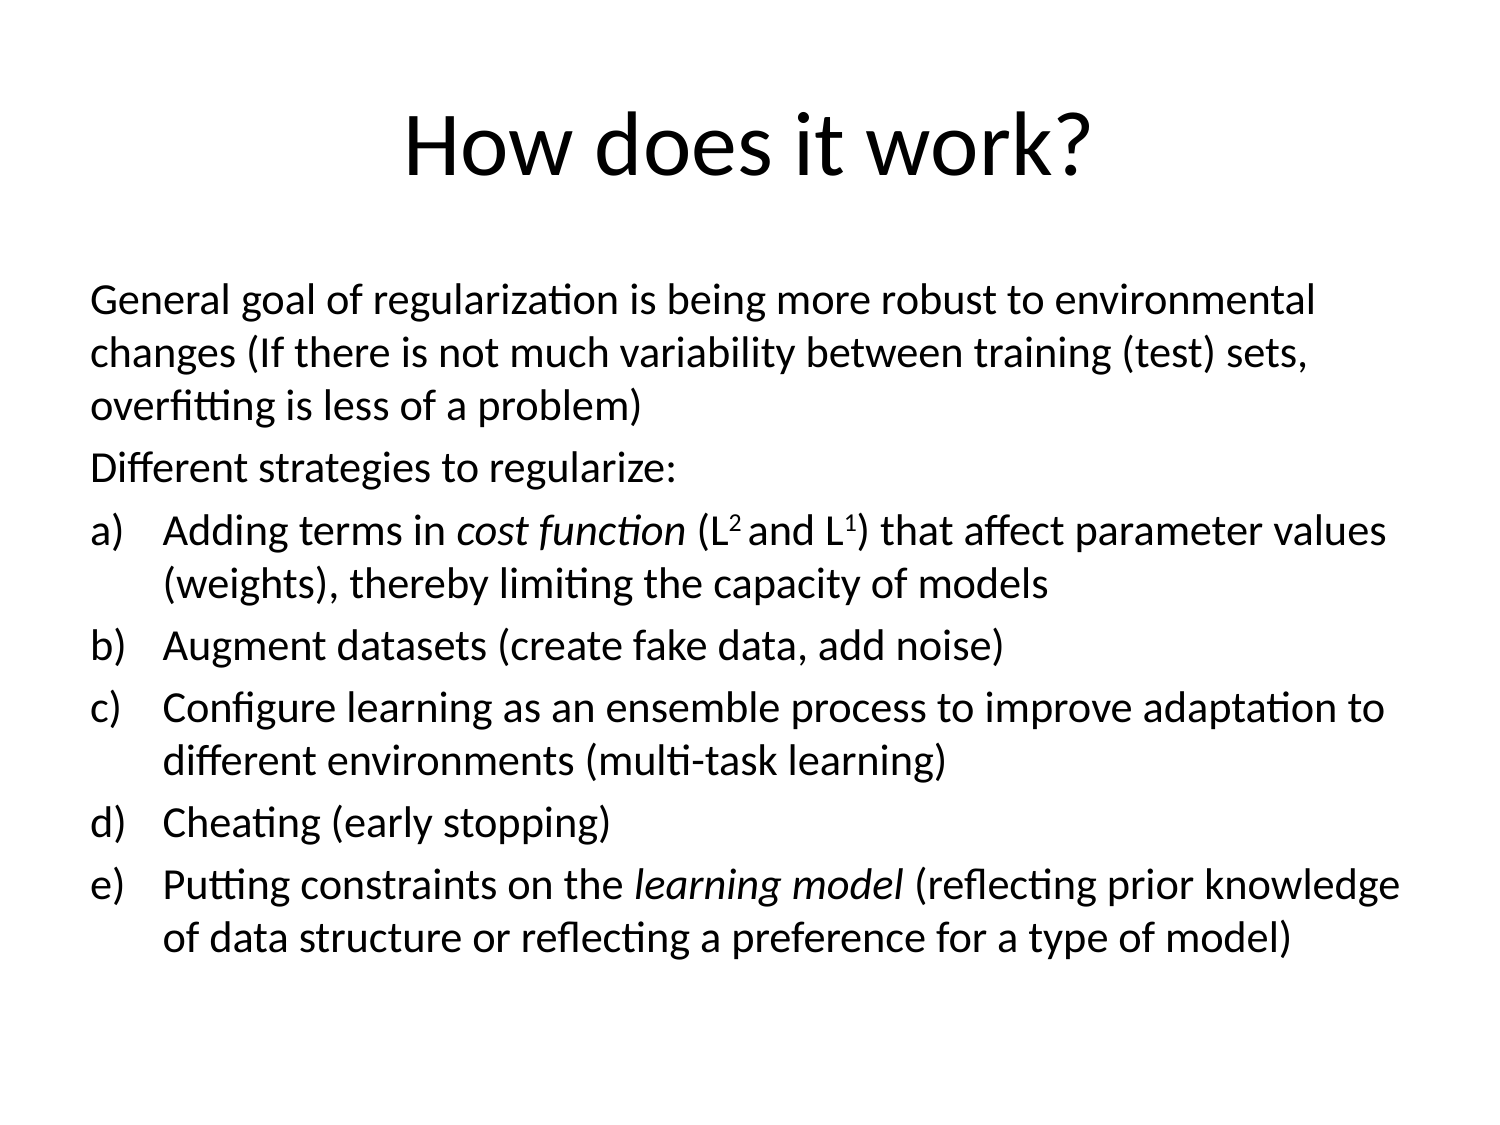

# How does it work?
General goal of regularization is being more robust to environmental changes (If there is not much variability between training (test) sets, overfitting is less of a problem)
Different strategies to regularize:
Adding terms in cost function (L2 and L1) that affect parameter values (weights), thereby limiting the capacity of models
Augment datasets (create fake data, add noise)
Configure learning as an ensemble process to improve adaptation to different environments (multi-task learning)
Cheating (early stopping)
Putting constraints on the learning model (reflecting prior knowledge of data structure or reflecting a preference for a type of model)